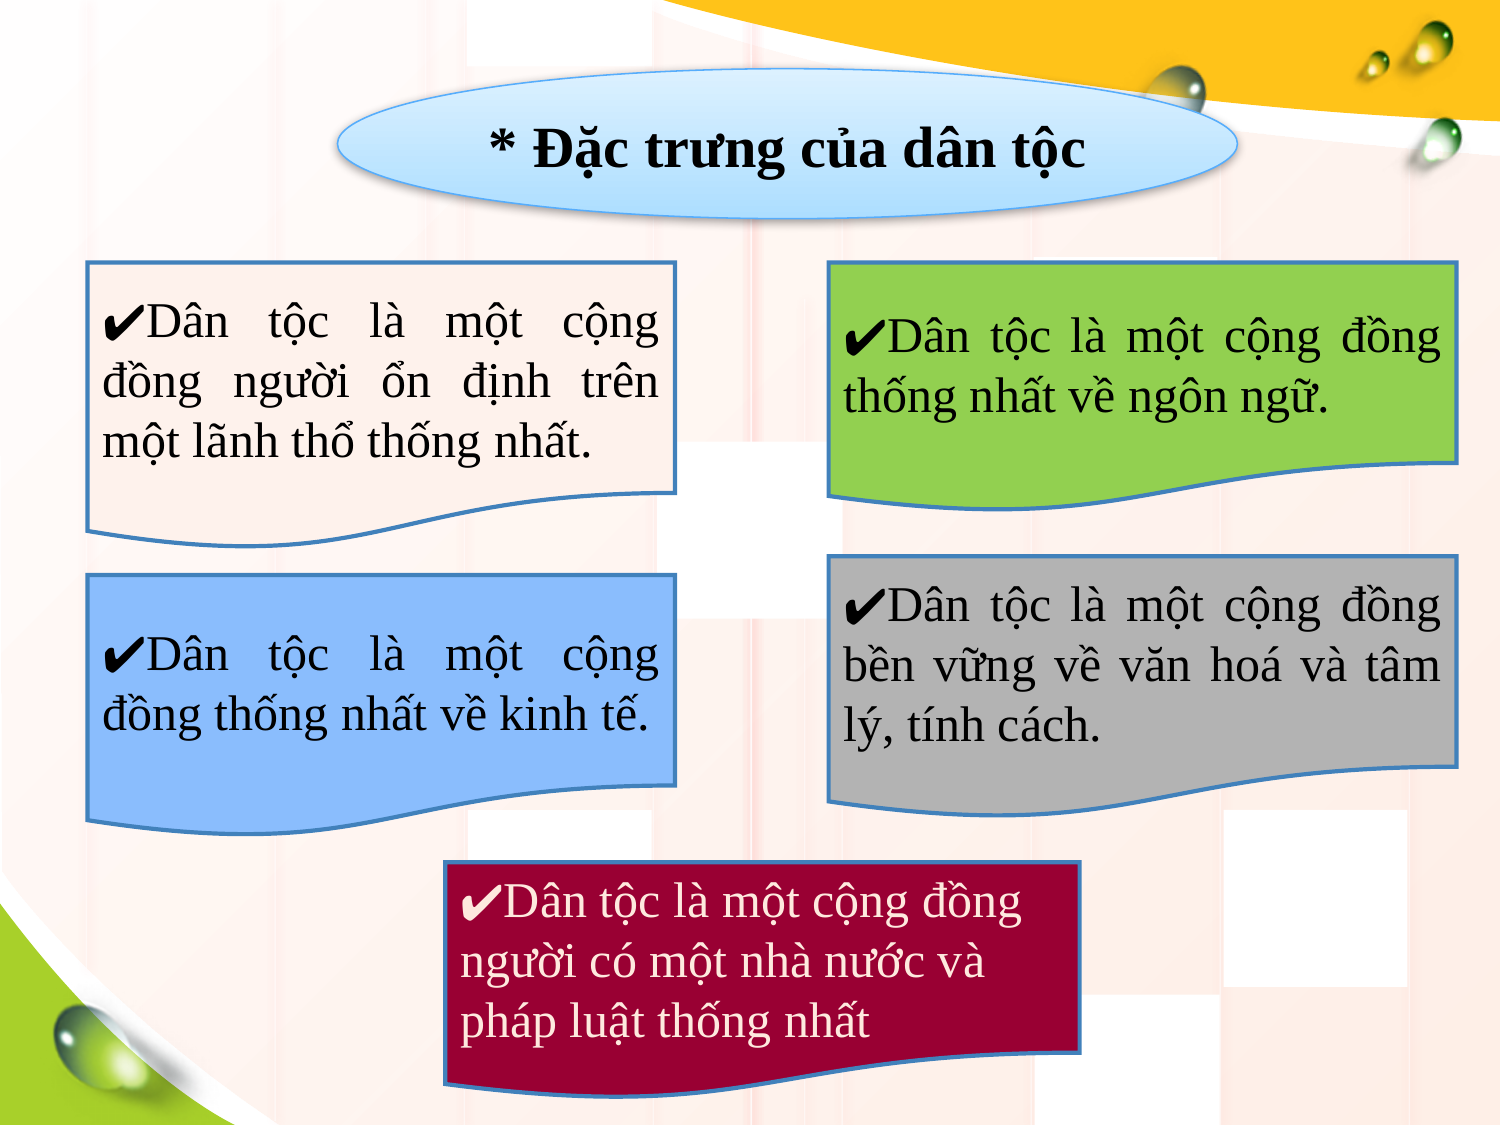

* Đặc trưng của dân tộc
Dân tộc là một cộng đồng người ổn định trên một lãnh thổ thống nhất.
Dân tộc là một cộng đồng thống nhất về ngôn ngữ.
Dân tộc là một cộng đồng bền vững về văn hoá và tâm lý, tính cách.
Dân tộc là một cộng đồng thống nhất về kinh tế.
Dân tộc là một cộng đồng người có một nhà nước và pháp luật thống nhất